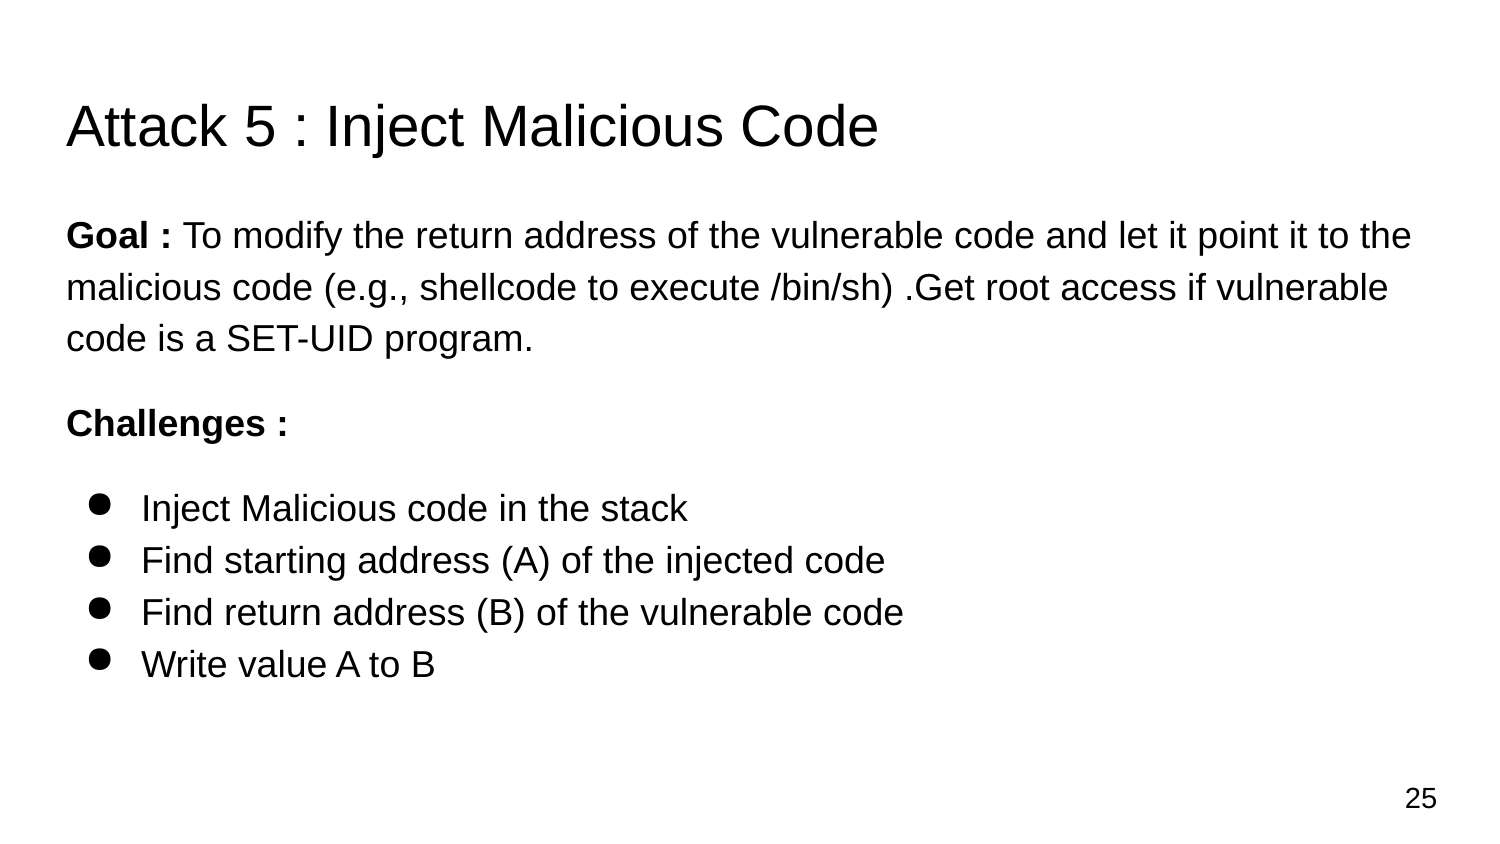

# Attack 5 : Inject Malicious Code
Goal : To modify the return address of the vulnerable code and let it point it to the malicious code (e.g., shellcode to execute /bin/sh) .Get root access if vulnerable code is a SET-UID program.
Challenges :
Inject Malicious code in the stack
Find starting address (A) of the injected code
Find return address (B) of the vulnerable code
Write value A to B
25